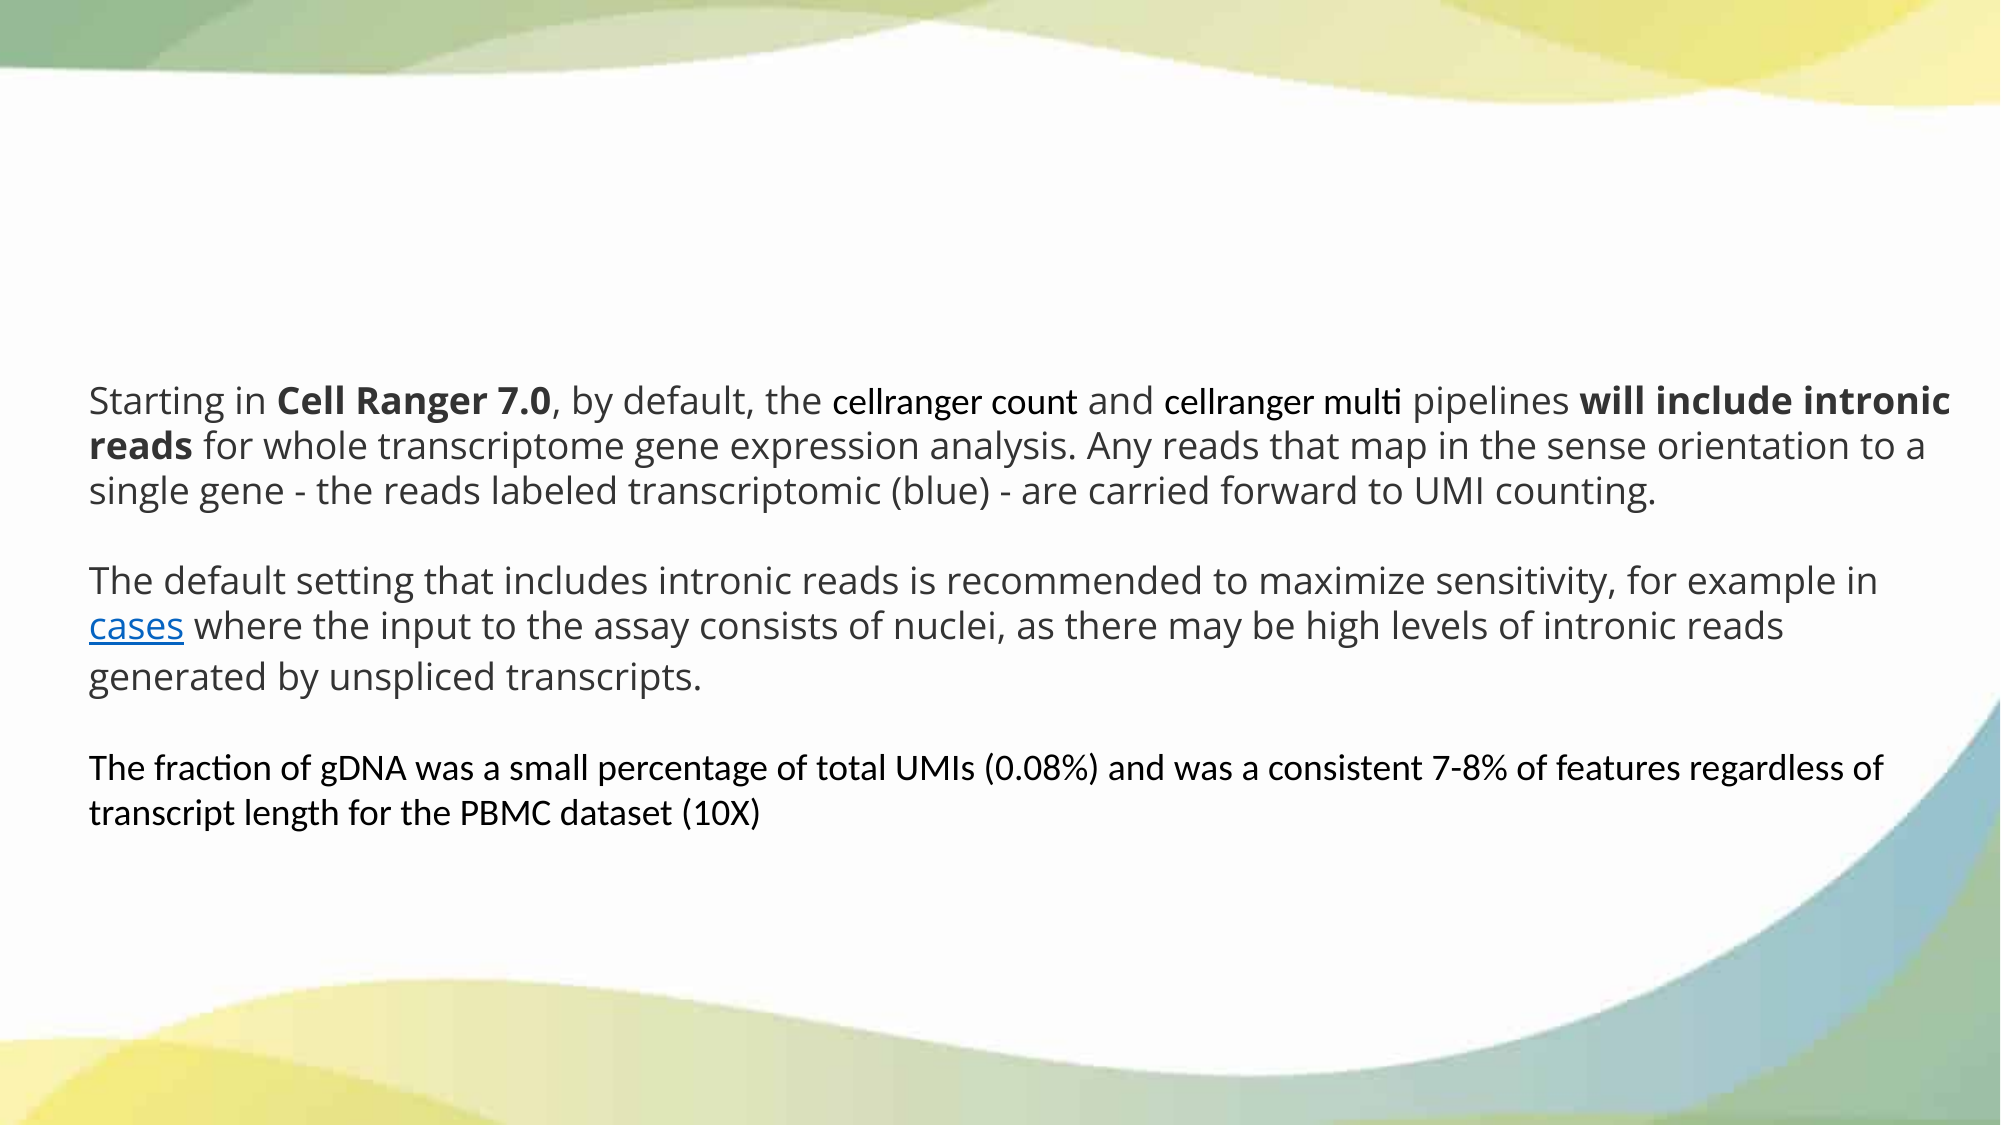

Starting in Cell Ranger 7.0, by default, the cellranger count and cellranger multi pipelines will include intronic reads for whole transcriptome gene expression analysis. Any reads that map in the sense orientation to a single gene - the reads labeled transcriptomic (blue) - are carried forward to UMI counting.

The default setting that includes intronic reads is recommended to maximize sensitivity, for example in cases where the input to the assay consists of nuclei, as there may be high levels of intronic reads generated by unspliced transcripts.

The fraction of gDNA was a small percentage of total UMIs (0.08%) and was a consistent 7-8% of features regardless of transcript length for the PBMC dataset (10X)